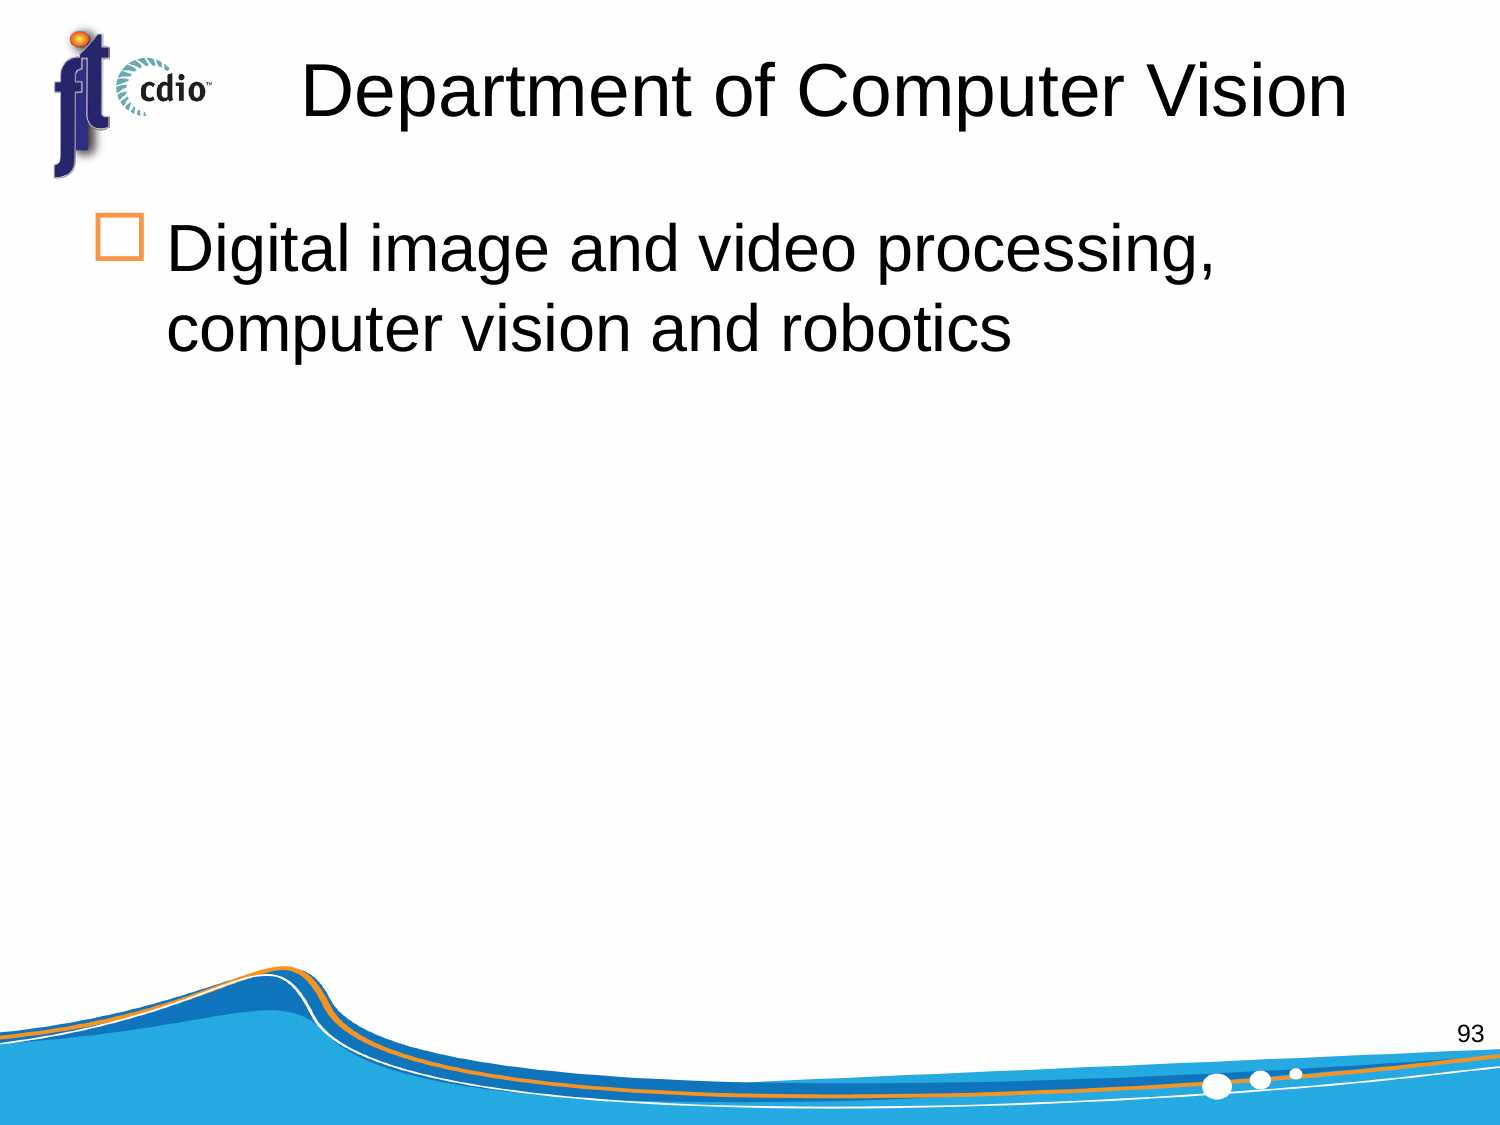

# Department of Computer Vision
Digital image and video processing, computer vision and robotics

93